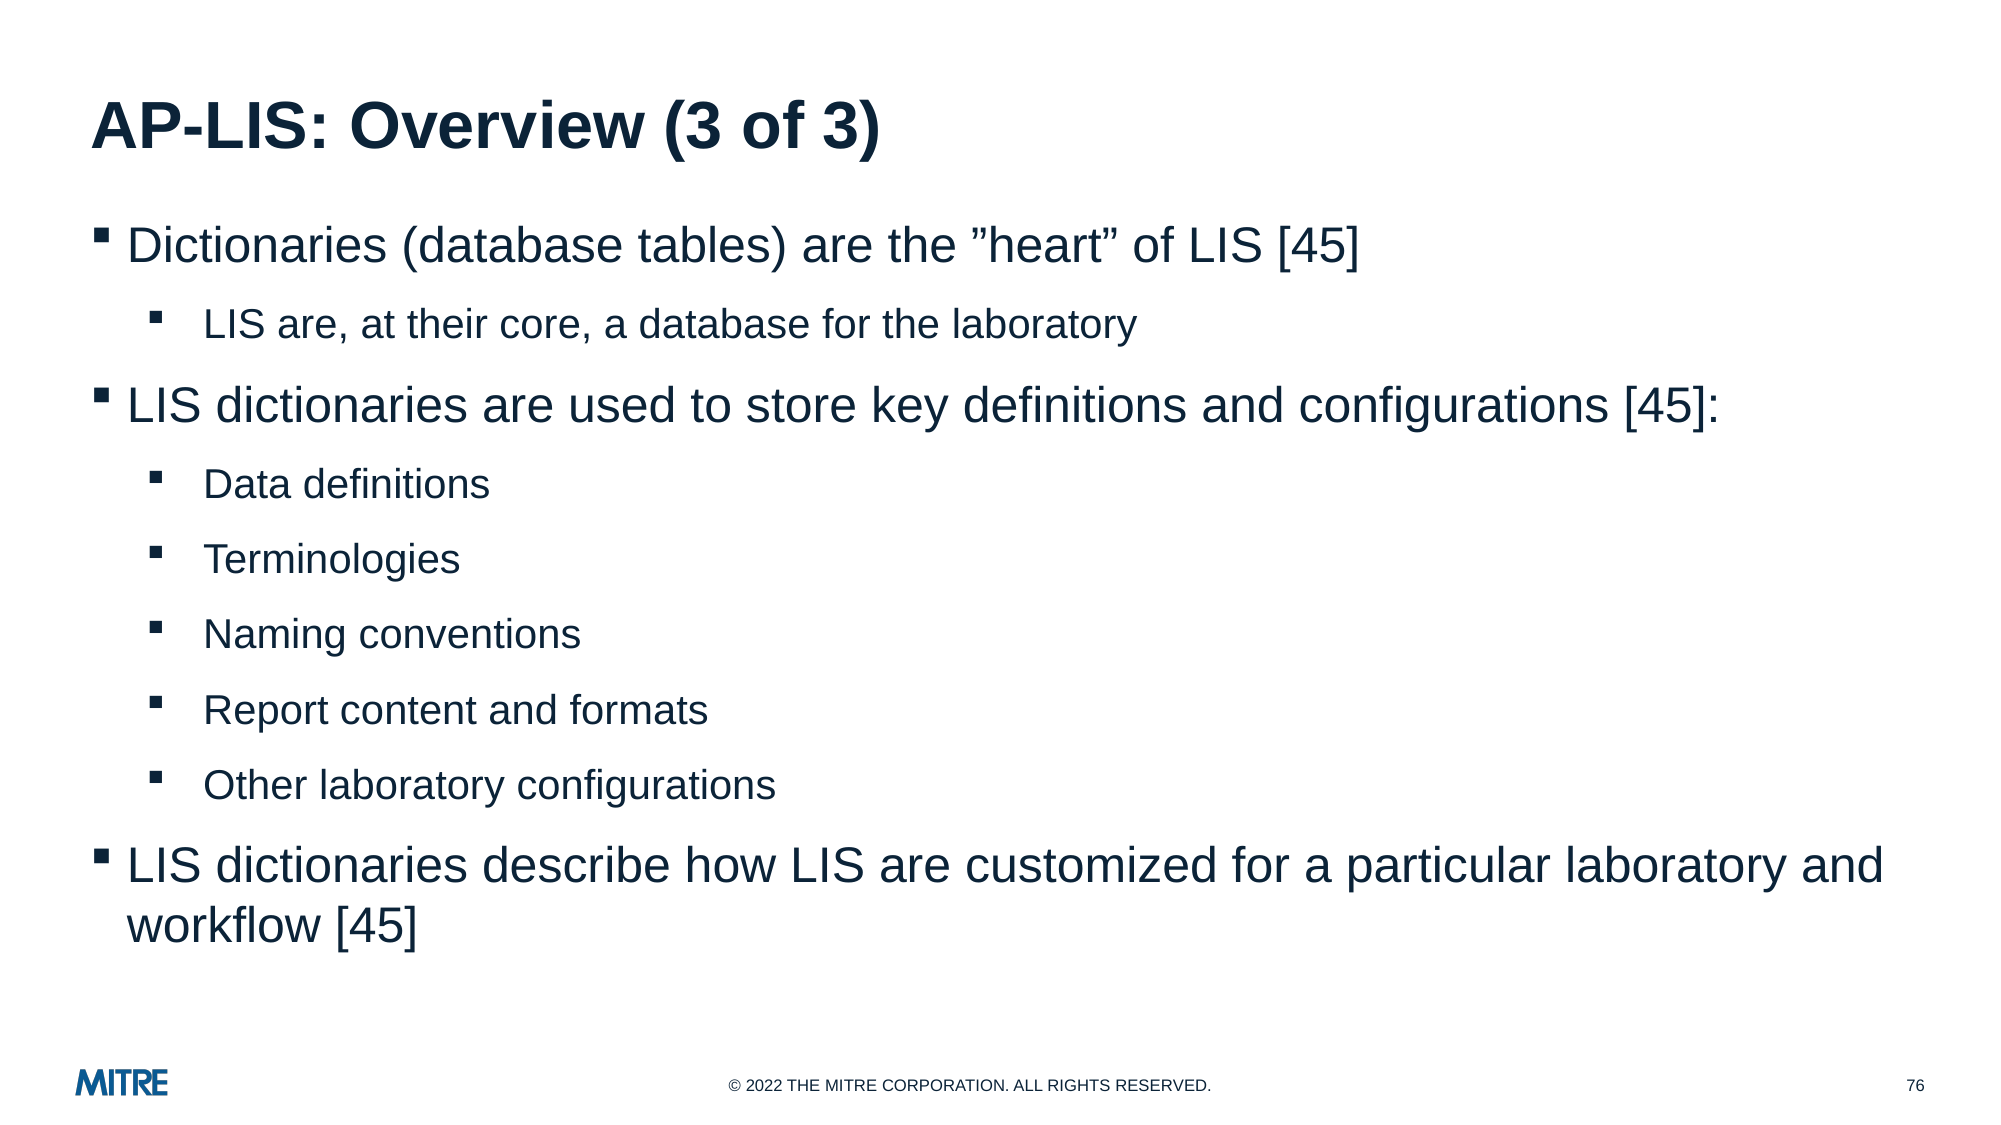

# AP-LIS: Overview (3 of 3)
Dictionaries (database tables) are the ”heart” of LIS [45]
LIS are, at their core, a database for the laboratory
LIS dictionaries are used to store key definitions and configurations [45]:
Data definitions
Terminologies
Naming conventions
Report content and formats
Other laboratory configurations
LIS dictionaries describe how LIS are customized for a particular laboratory and workflow [45]
76